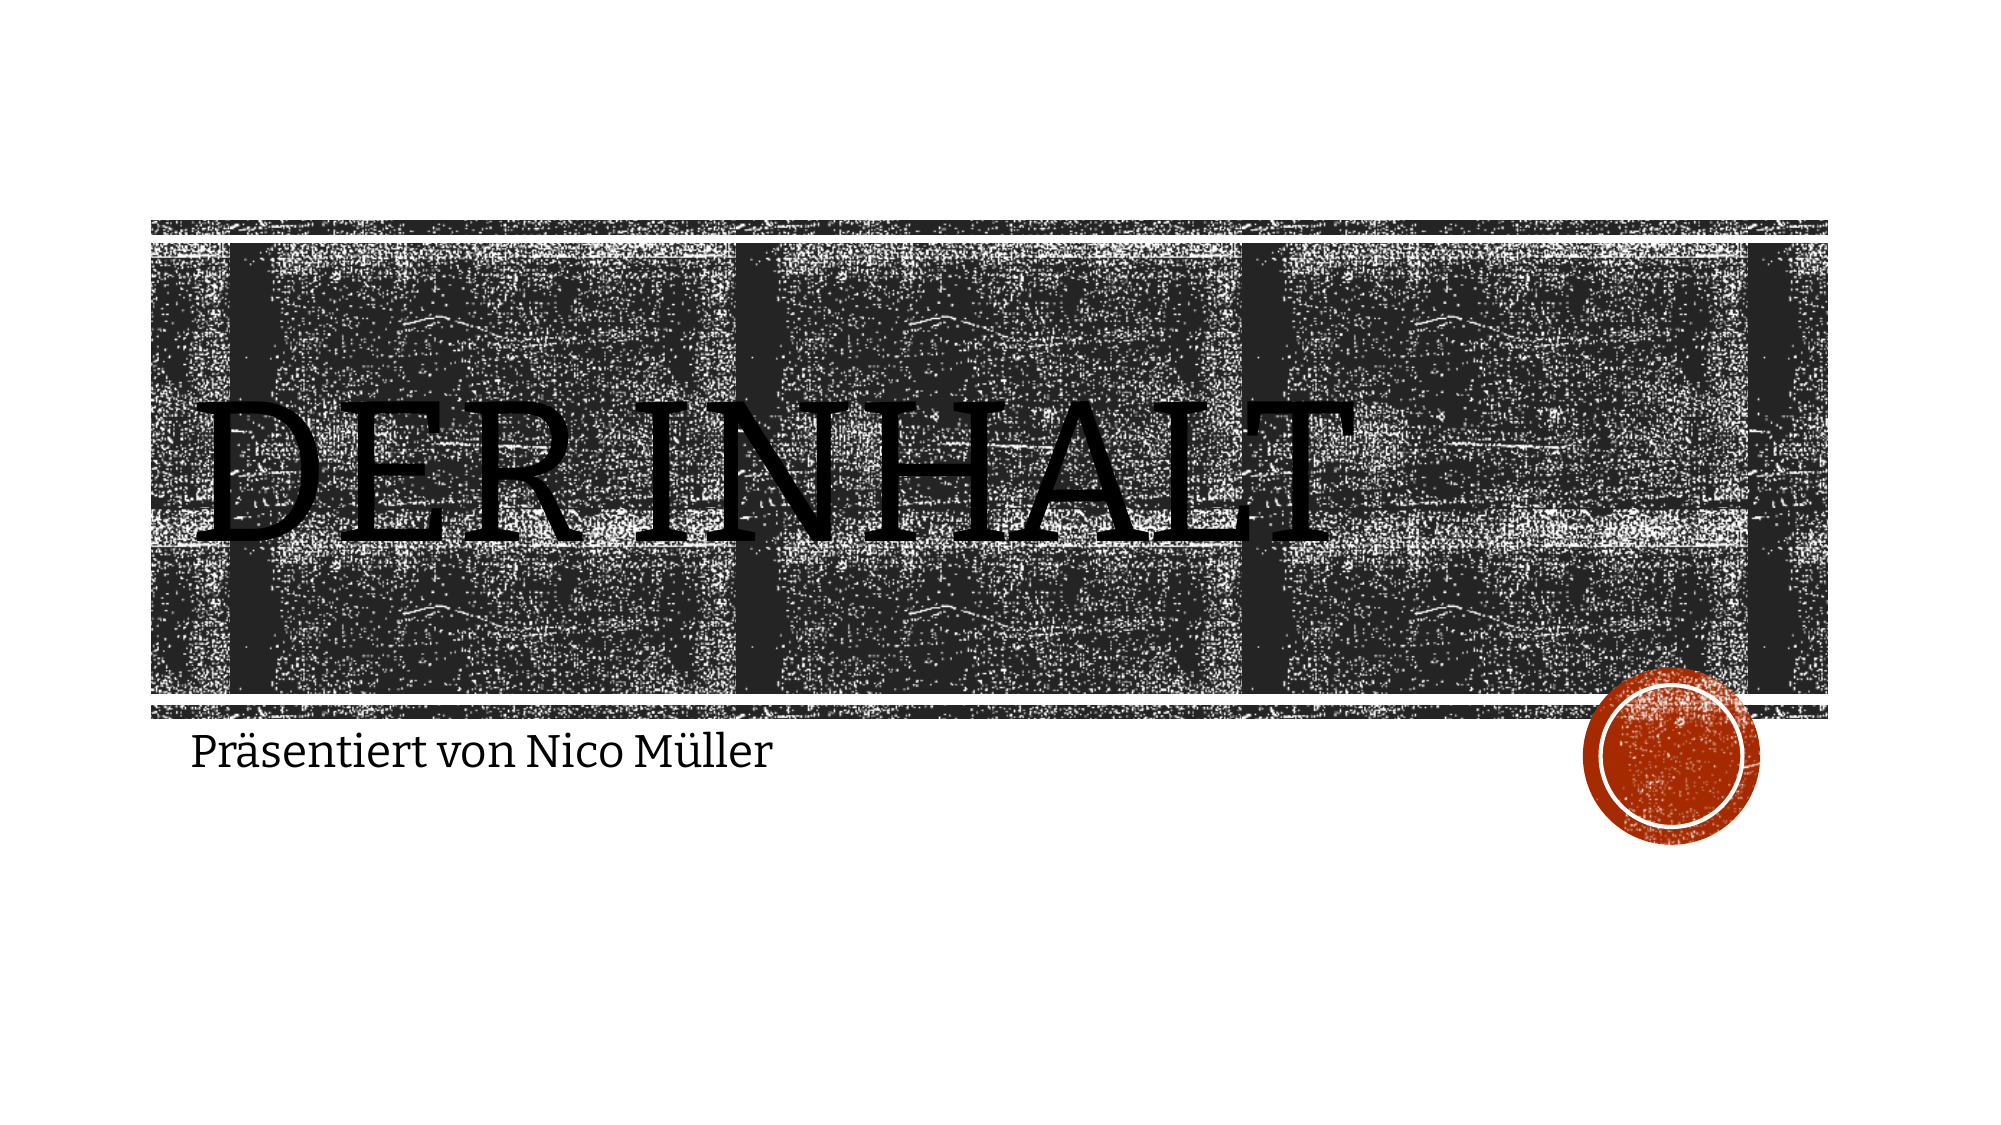

# Der Inhalt
Präsentiert von Nico Müller